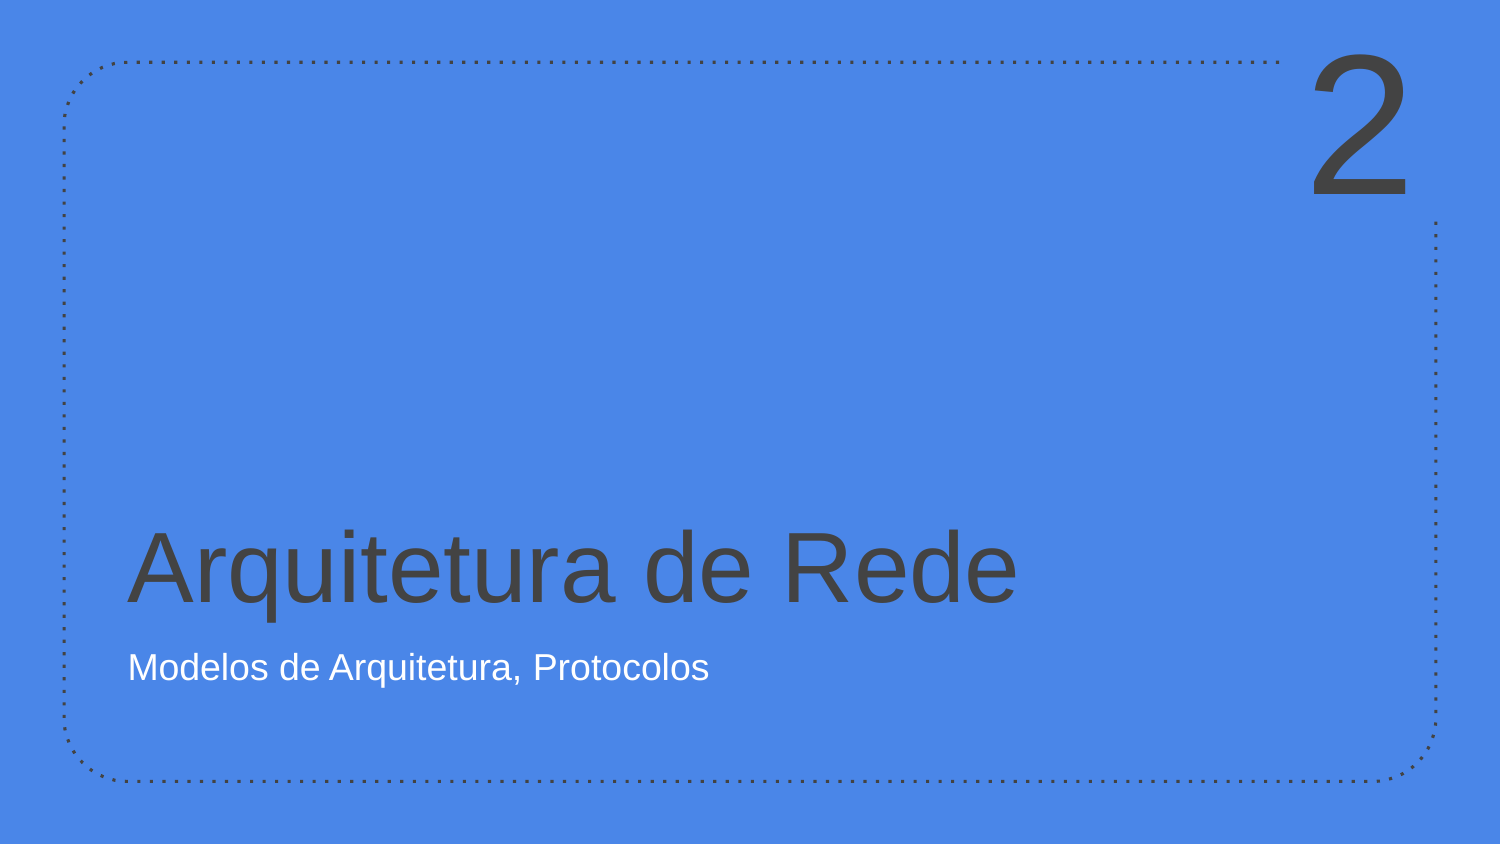

2
# Arquitetura de Rede
Modelos de Arquitetura, Protocolos